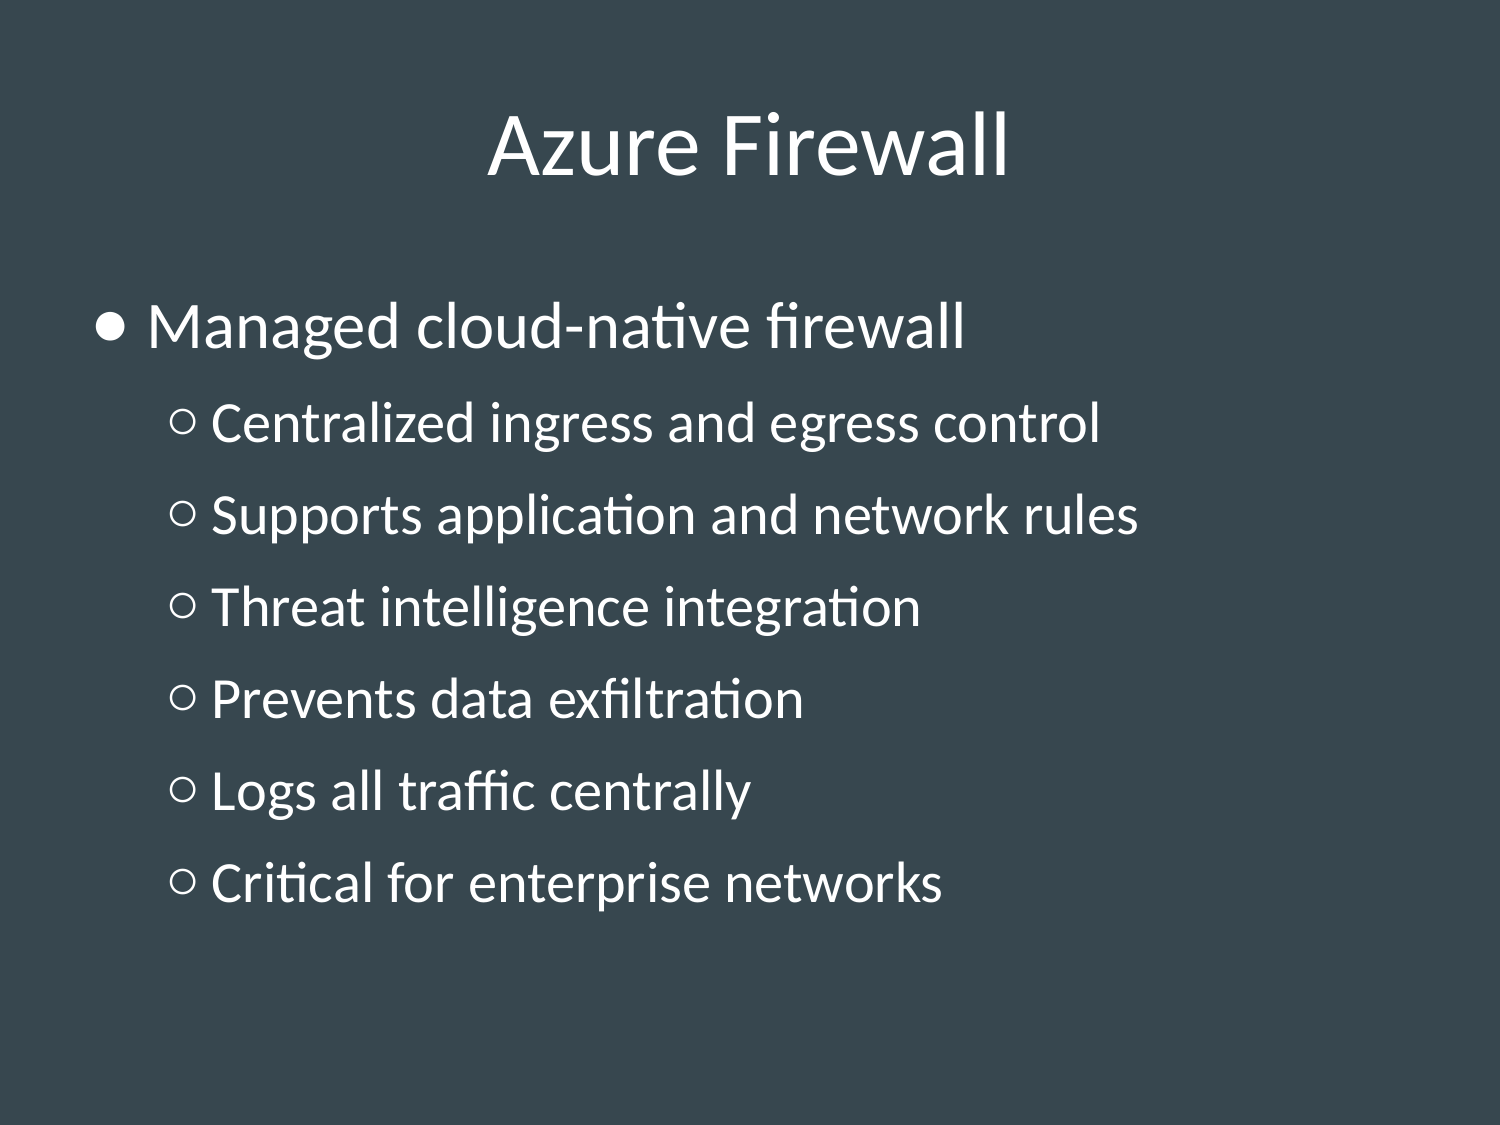

# Azure Firewall
Managed cloud-native firewall
Centralized ingress and egress control
Supports application and network rules
Threat intelligence integration
Prevents data exfiltration
Logs all traffic centrally
Critical for enterprise networks